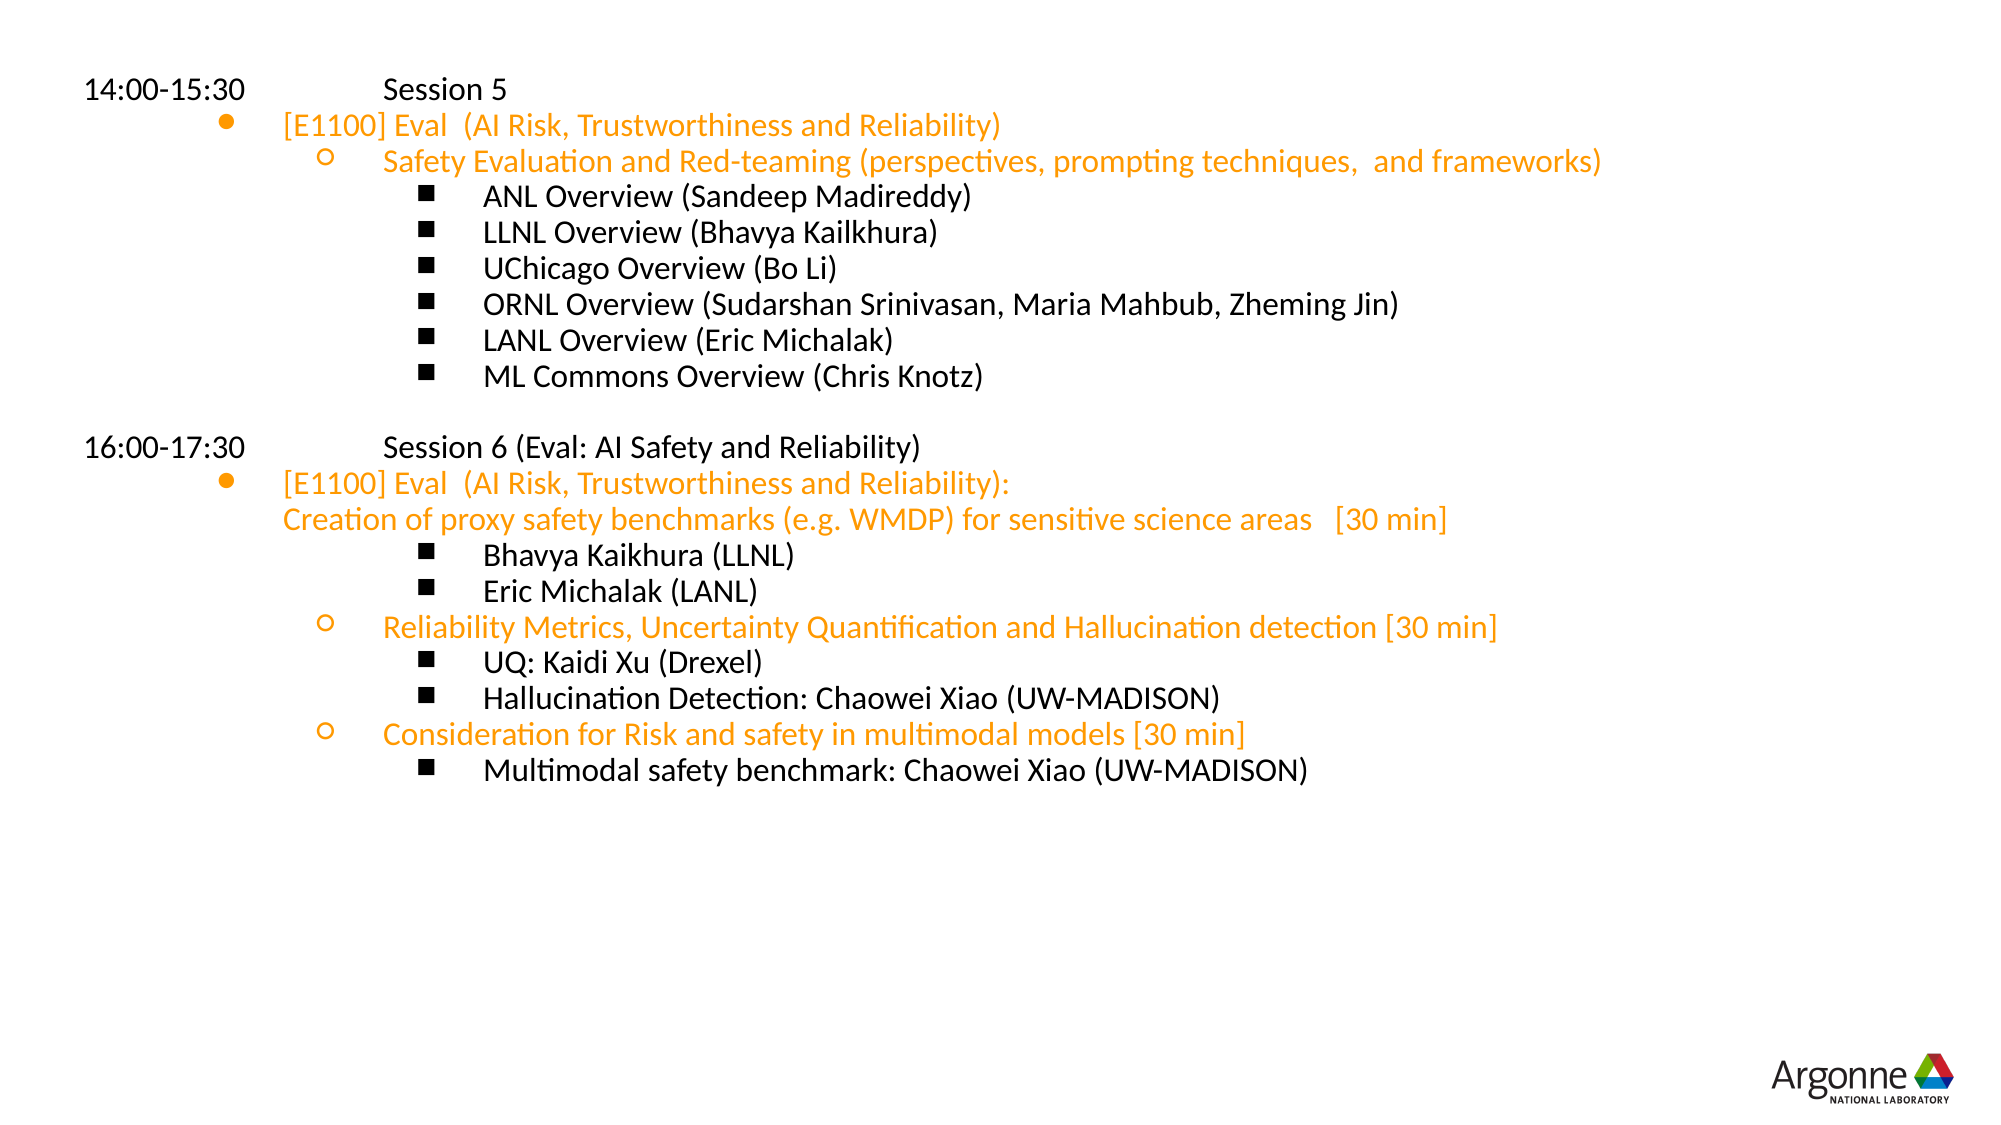

14:00-15:30	Session 5
[E1100] Eval  (AI Risk, Trustworthiness and Reliability)
Safety Evaluation and Red-teaming (perspectives, prompting techniques,  and frameworks)
ANL Overview (Sandeep Madireddy)
LLNL Overview (Bhavya Kailkhura)
UChicago Overview (Bo Li)
ORNL Overview (Sudarshan Srinivasan, Maria Mahbub, Zheming Jin)
LANL Overview (Eric Michalak)
ML Commons Overview (Chris Knotz)

16:00-17:30	Session 6 (Eval: AI Safety and Reliability)
[E1100] Eval  (AI Risk, Trustworthiness and Reliability):
Creation of proxy safety benchmarks (e.g. WMDP) for sensitive science areas   [30 min]
Bhavya Kaikhura (LLNL)
Eric Michalak (LANL)
Reliability Metrics, Uncertainty Quantification and Hallucination detection [30 min]
UQ: Kaidi Xu (Drexel)
Hallucination Detection: Chaowei Xiao (UW-MADISON)
Consideration for Risk and safety in multimodal models [30 min]
Multimodal safety benchmark: Chaowei Xiao (UW-MADISON)